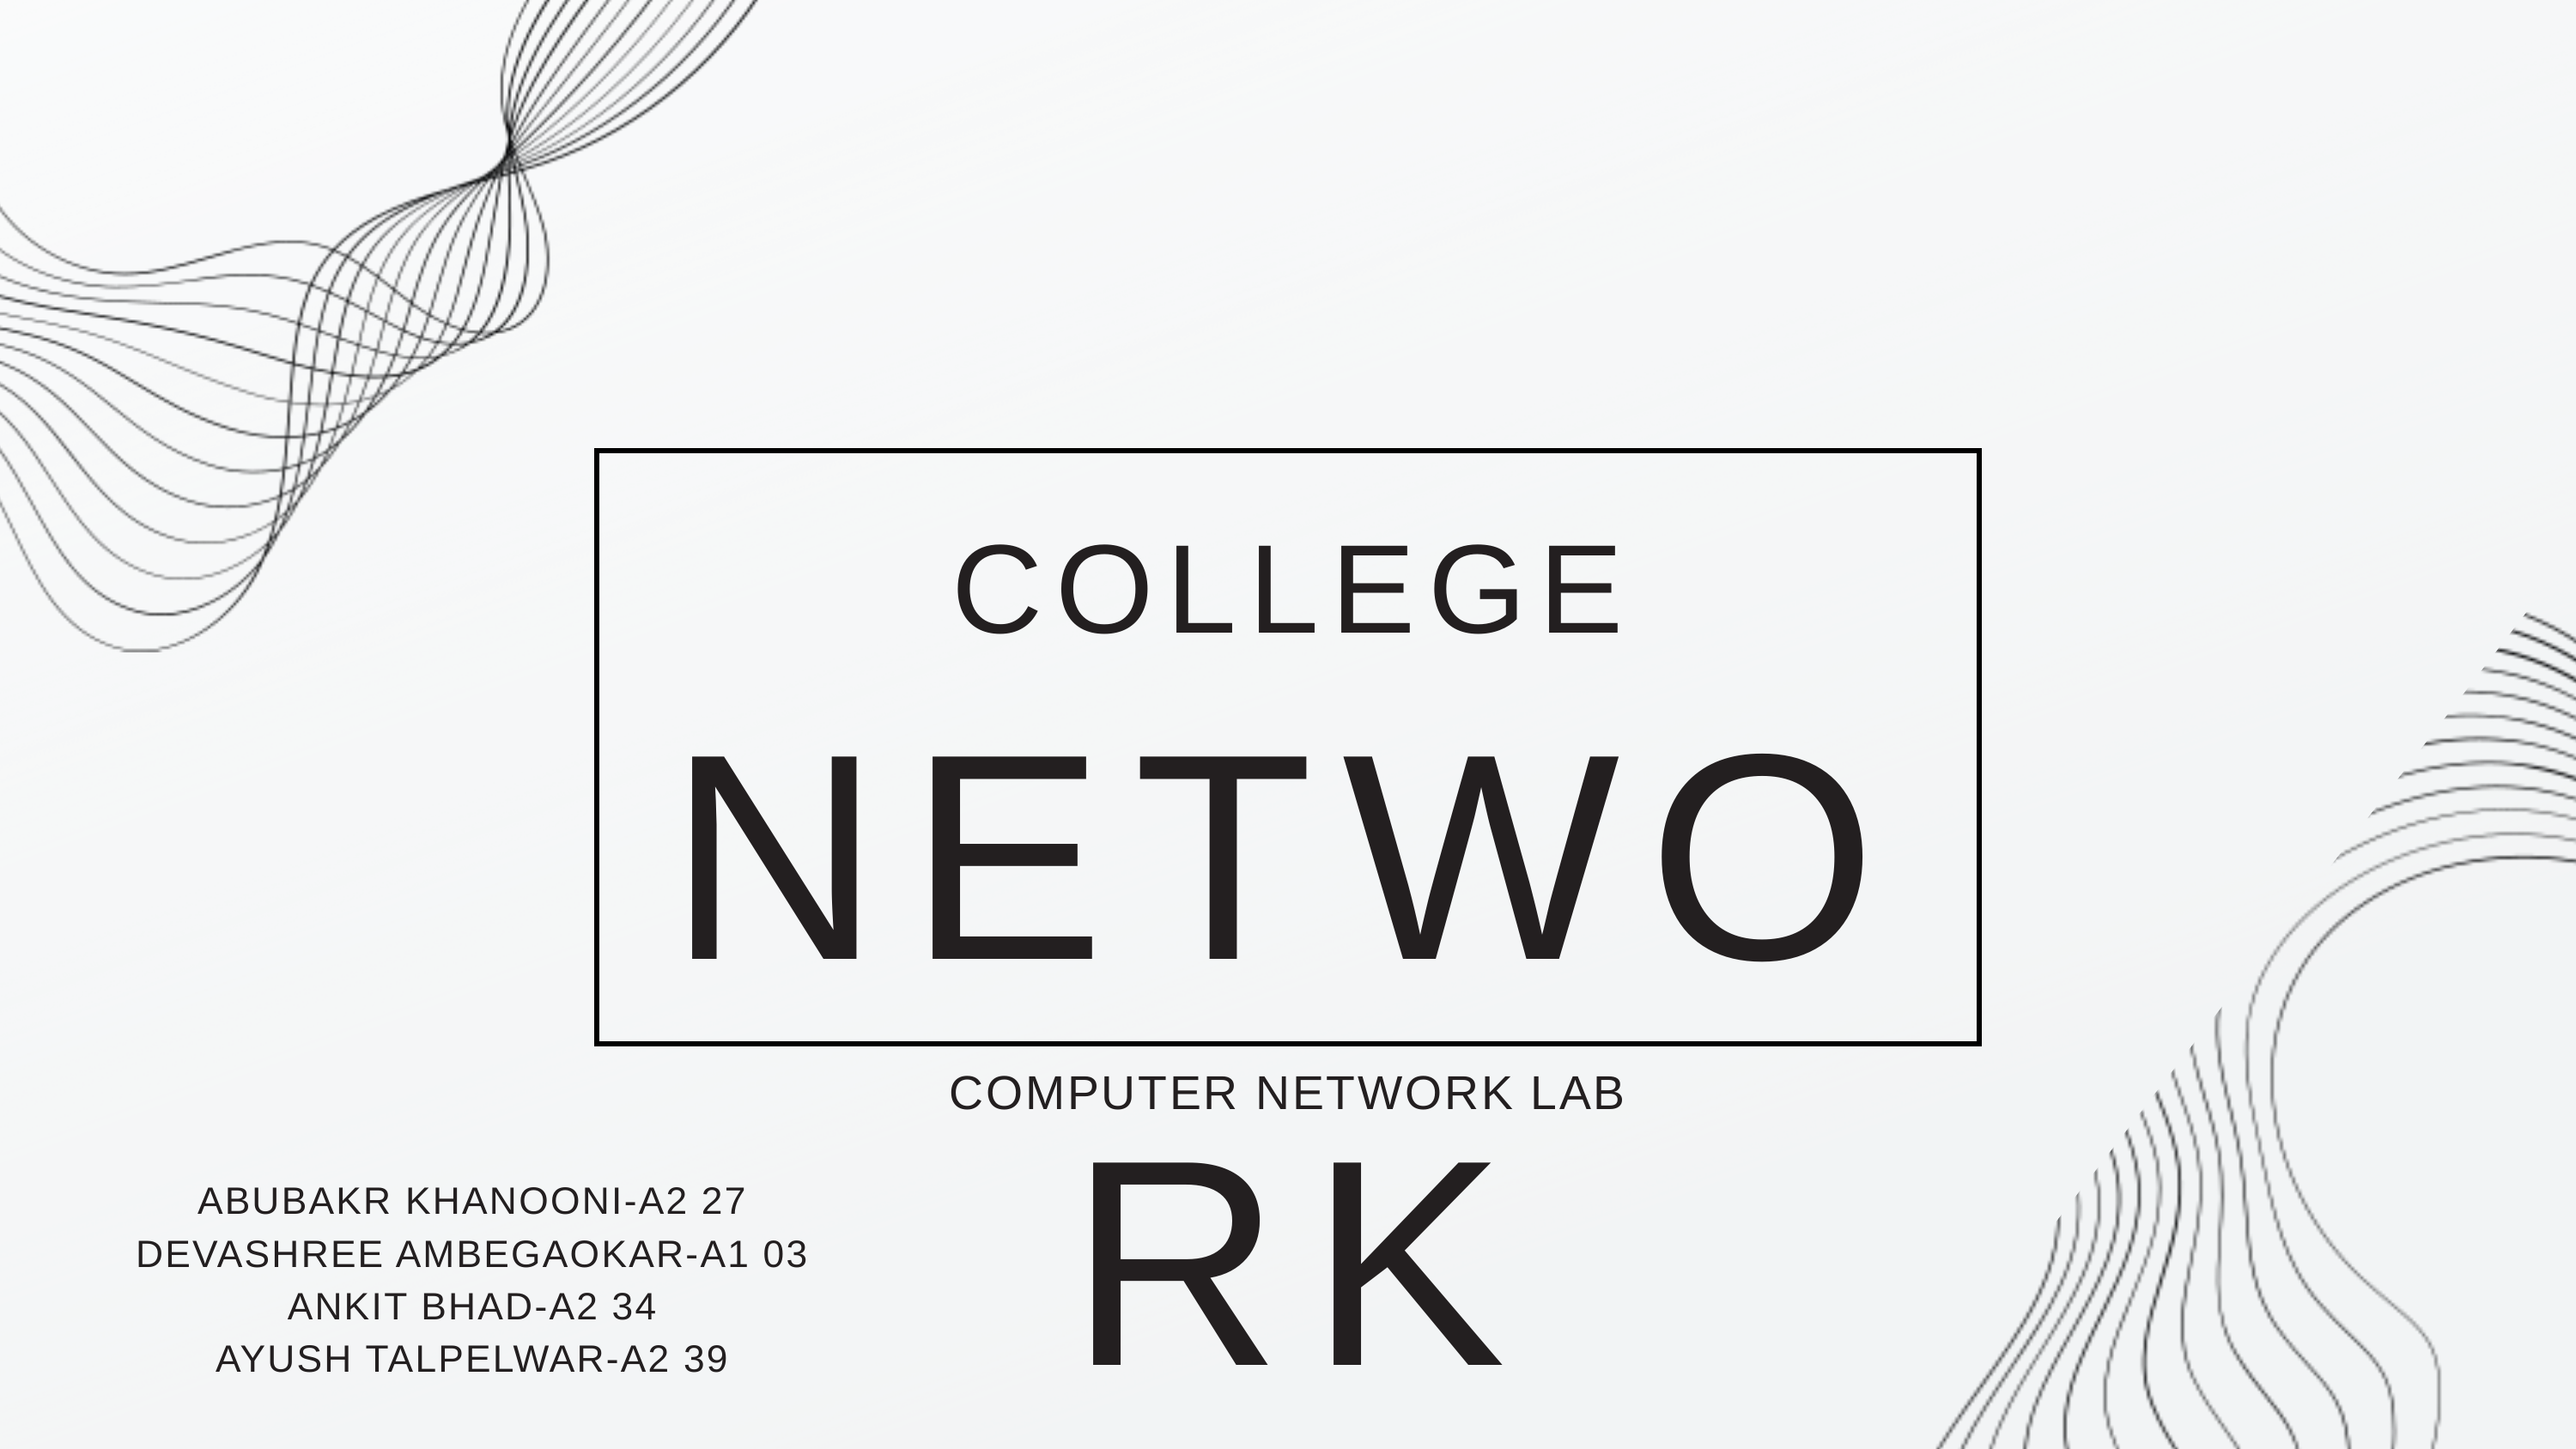

COLLEGE
NETWORK

COMPUTER NETWORK LAB
ABUBAKR KHANOONI-A2 27
DEVASHREE AMBEGAOKAR-A1 03
ANKIT BHAD-A2 34
AYUSH TALPELWAR-A2 39